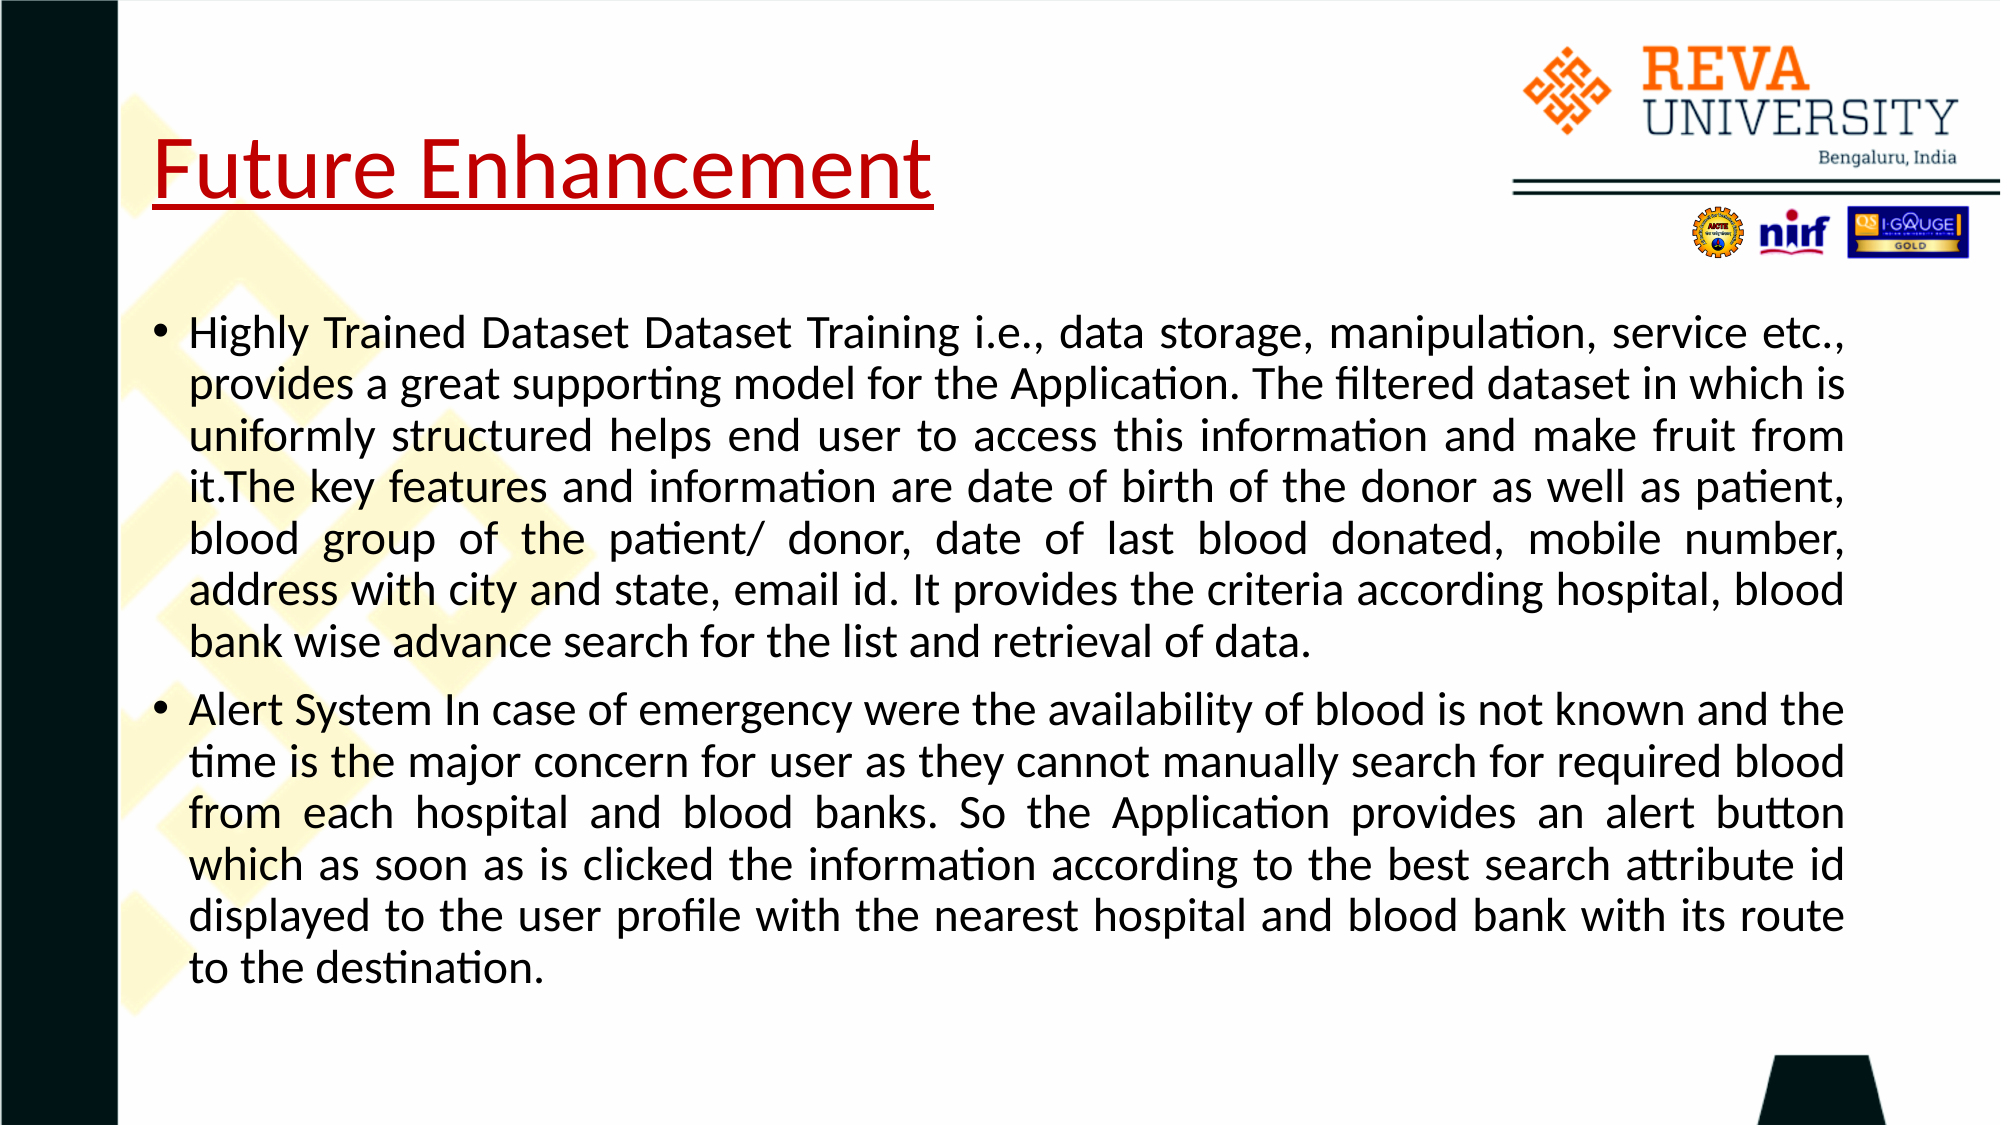

# Future Enhancement
Highly Trained Dataset Dataset Training i.e., data storage, manipulation, service etc., provides a great supporting model for the Application. The filtered dataset in which is uniformly structured helps end user to access this information and make fruit from it.The key features and information are date of birth of the donor as well as patient, blood group of the patient/ donor, date of last blood donated, mobile number, address with city and state, email id. It provides the criteria according hospital, blood bank wise advance search for the list and retrieval of data.
Alert System In case of emergency were the availability of blood is not known and the time is the major concern for user as they cannot manually search for required blood from each hospital and blood banks. So the Application provides an alert button which as soon as is clicked the information according to the best search attribute id displayed to the user profile with the nearest hospital and blood bank with its route to the destination.